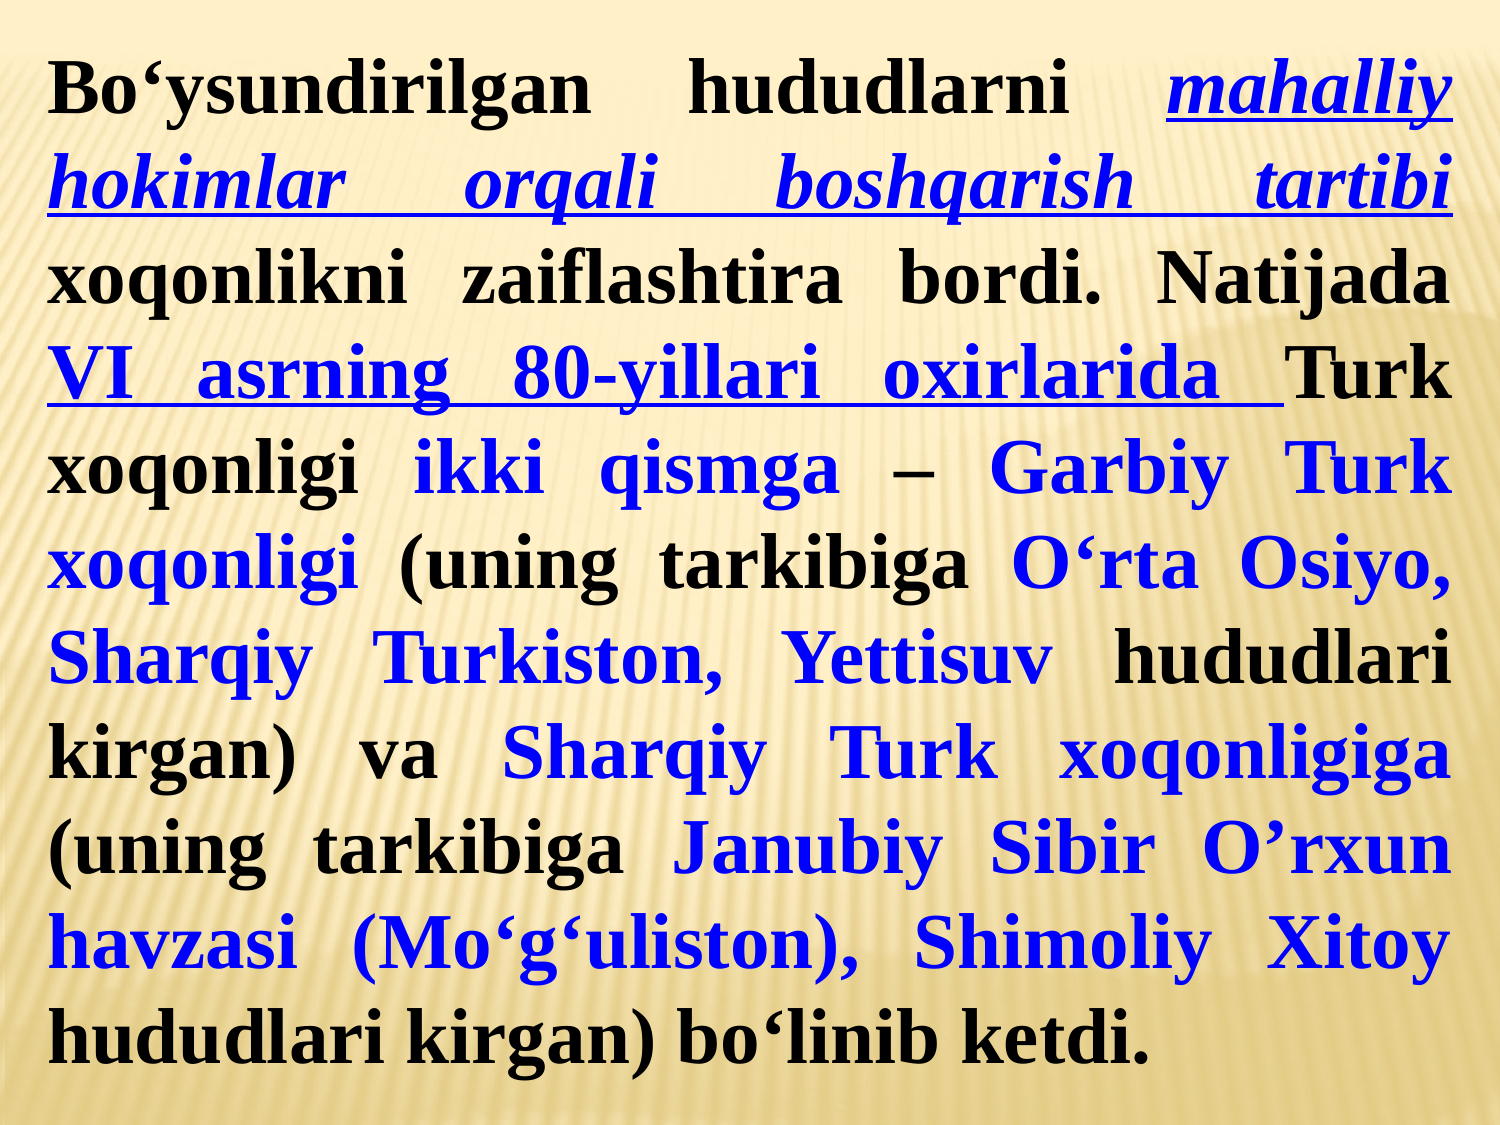

Bo‘ysundirilgan hududlarni mahalliy hokimlar orqali boshqarish tartibi xoqonlikni zaiflashtira bordi. Natijada VI asrning 80-yillari oxirlarida Turk xoqonligi ikki qismga – Garbiy Turk xoqonligi (uning tarkibiga O‘rta Osiyo, Sharqiy Turkiston, Yettisuv hududlari kirgan) va Sharqiy Turk xoqonligiga (uning tarkibiga Janubiy Sibir O’rxun havzasi (Mo‘g‘uliston), Shimoliy Xitoy hududlari kirgan) bo‘linib ketdi.